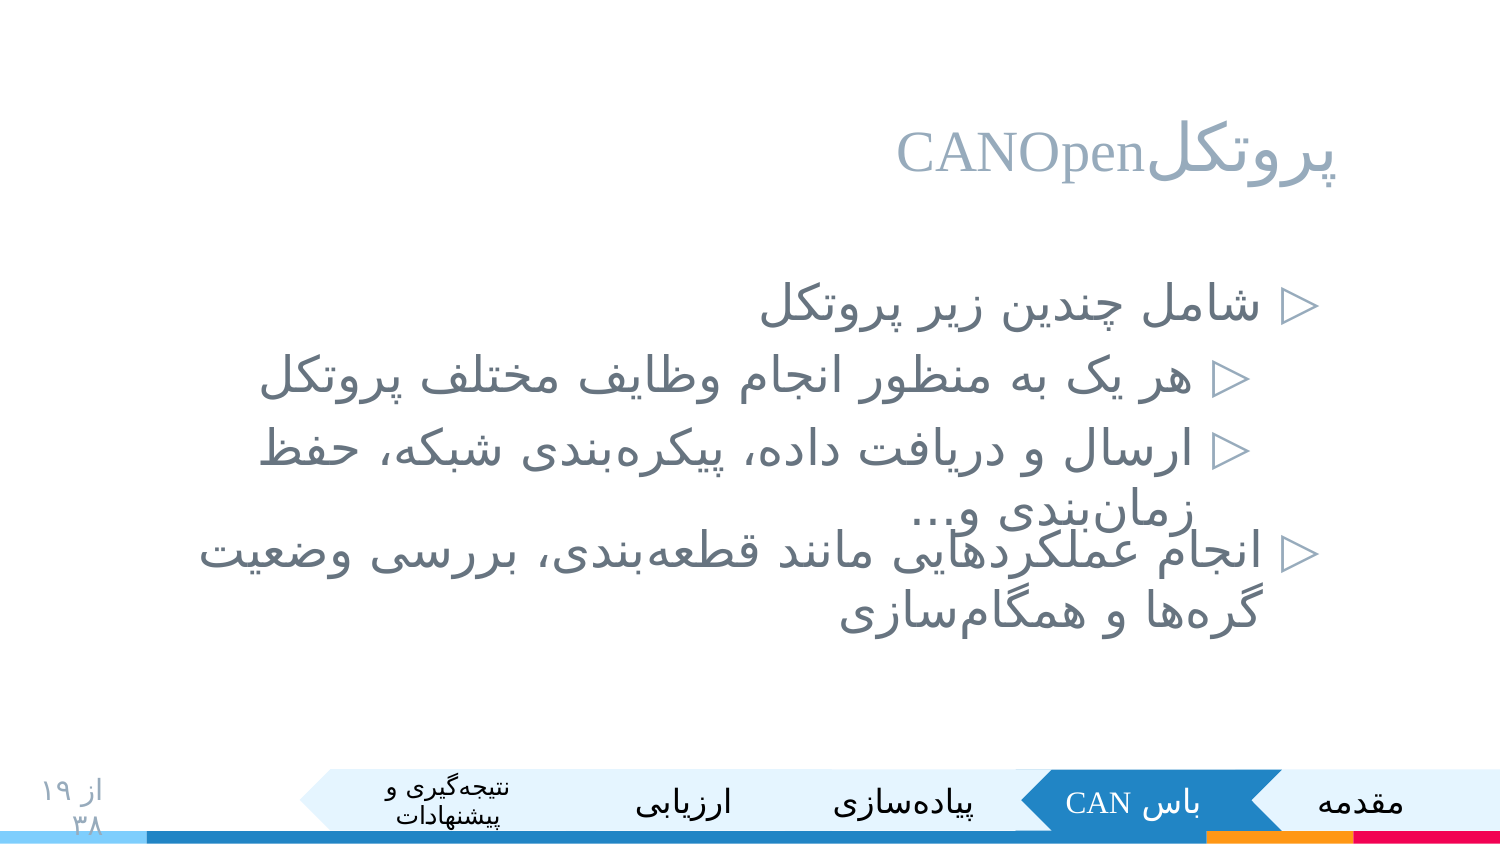

# پروتکلCANOpen
شامل چندین زیر پروتکل

انجام عملکرد‌هایی مانند قطعه‌بندی، بررسی وضعیت گره‌ها و همگام‌سازی
هر یک به منظور انجام وظایف مختلف پروتکل
ارسال و دریافت داده، پیکره‌بندی شبکه، حفظ زمان‌بندی و...
۱۹ از ۳۸

نتیجه‌گیری و پیشنهادات
ارزیابی
پیاده‌سازی
مقدمه
باس CAN